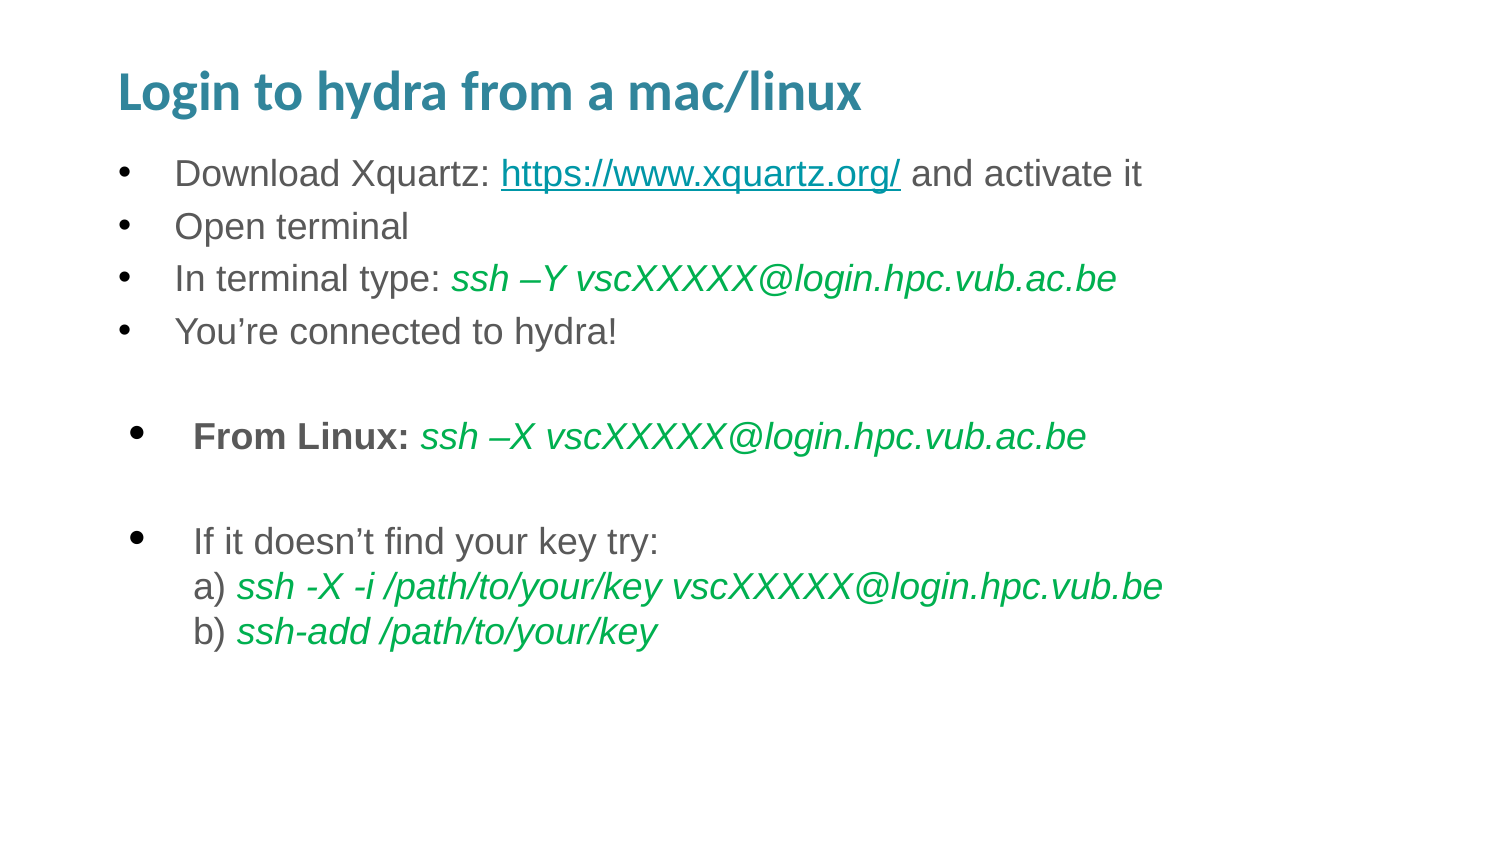

# Login to hydra from a mac/linux
Download Xquartz: https://www.xquartz.org/ and activate it
Open terminal
In terminal type: ssh –Y vscXXXXX@login.hpc.vub.ac.be
You’re connected to hydra!

From Linux: ssh –X vscXXXXX@login.hpc.vub.ac.be

If it doesn’t find your key try:
a) ssh -X -i /path/to/your/key vscXXXXX@login.hpc.vub.be
b) ssh-add /path/to/your/key

21